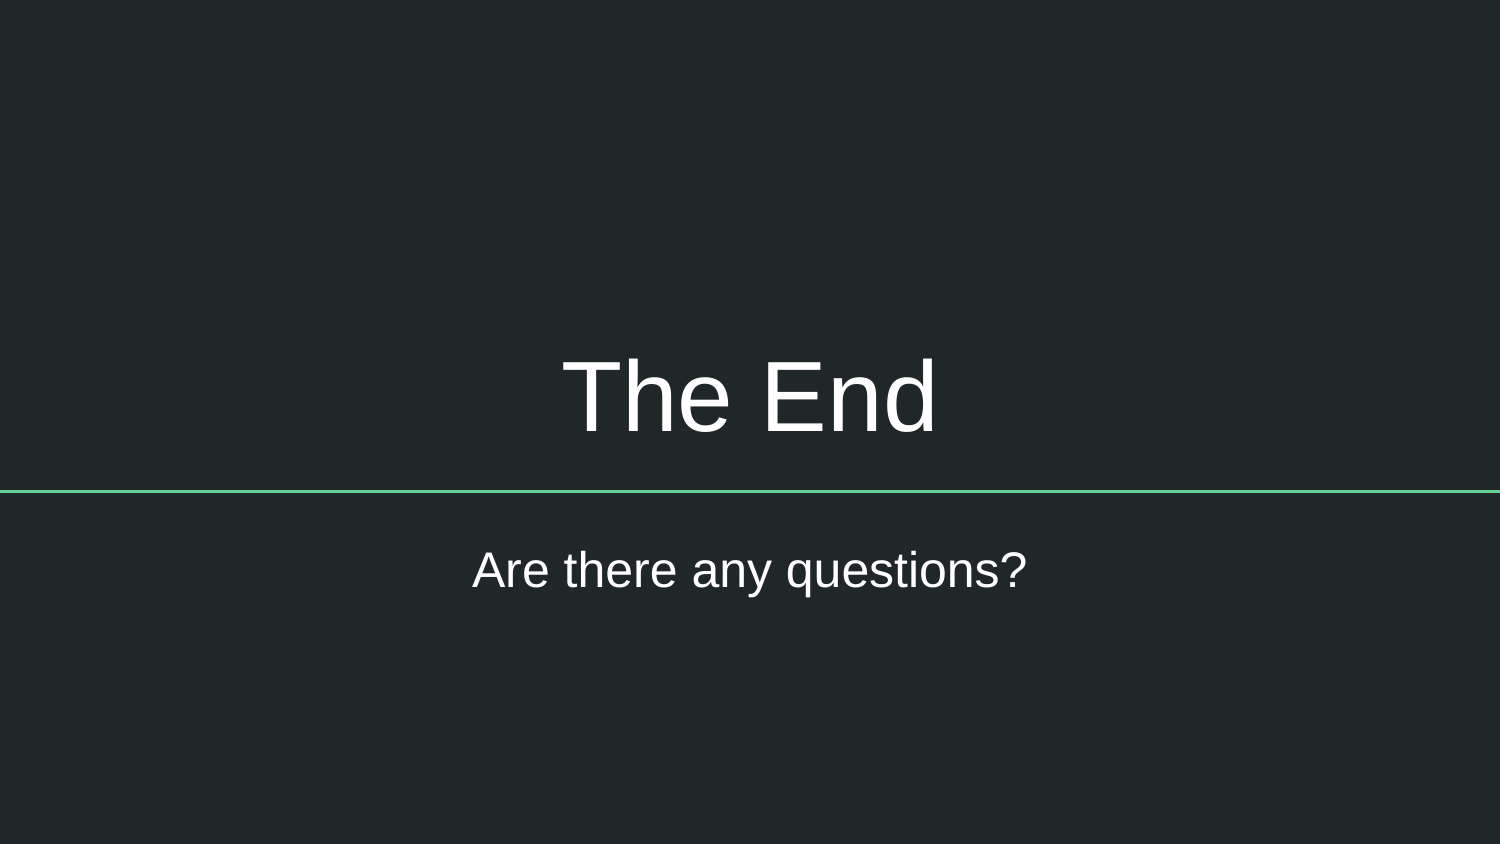

# The End
Are there any questions?